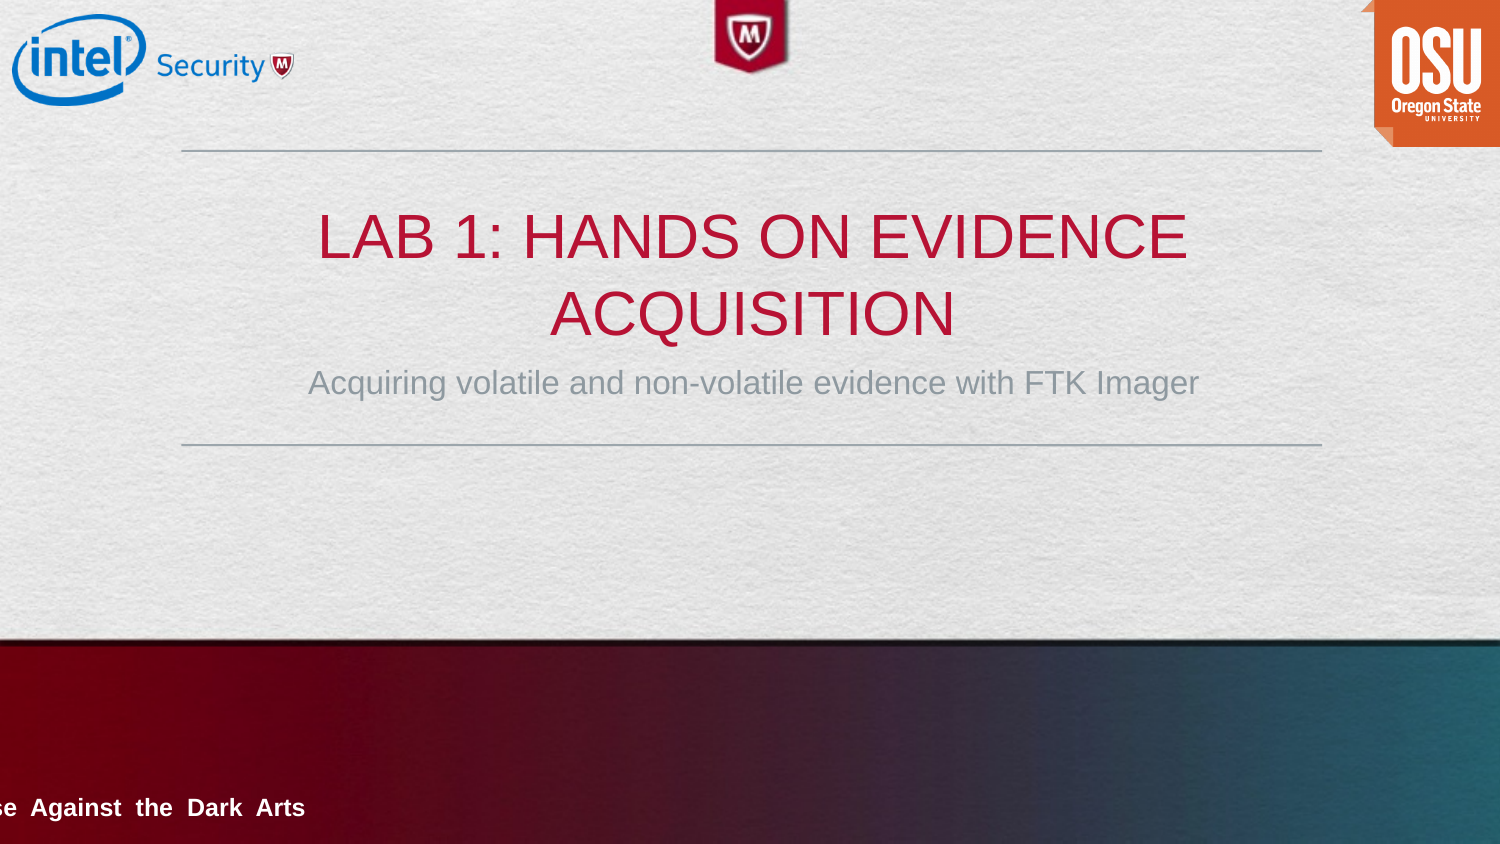

# Lab 1: hANDS ON evidence acquisition
Acquiring volatile and non-volatile evidence with FTK Imager